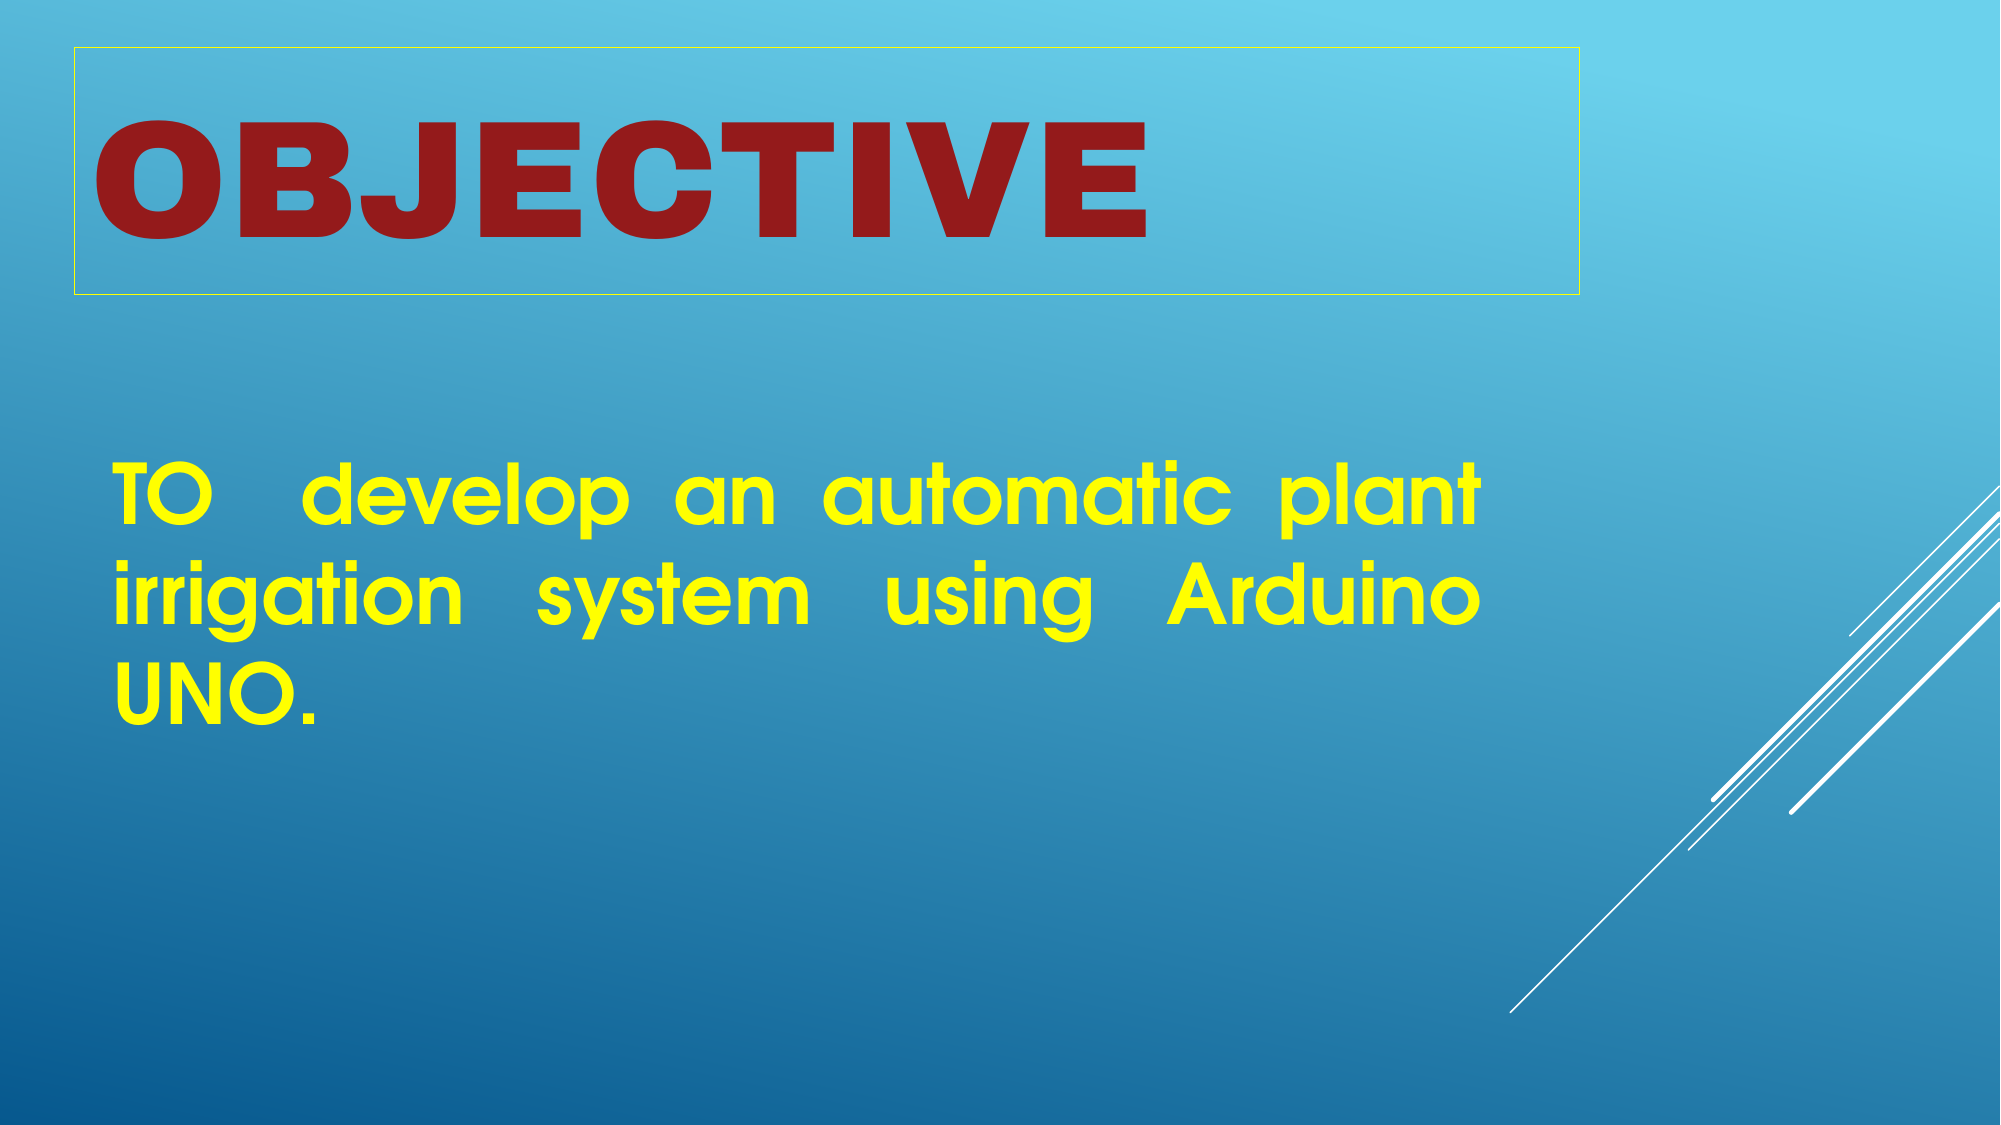

# OBJECTIVE
TO  develop an automatic plant irrigation system using Arduino UNO.